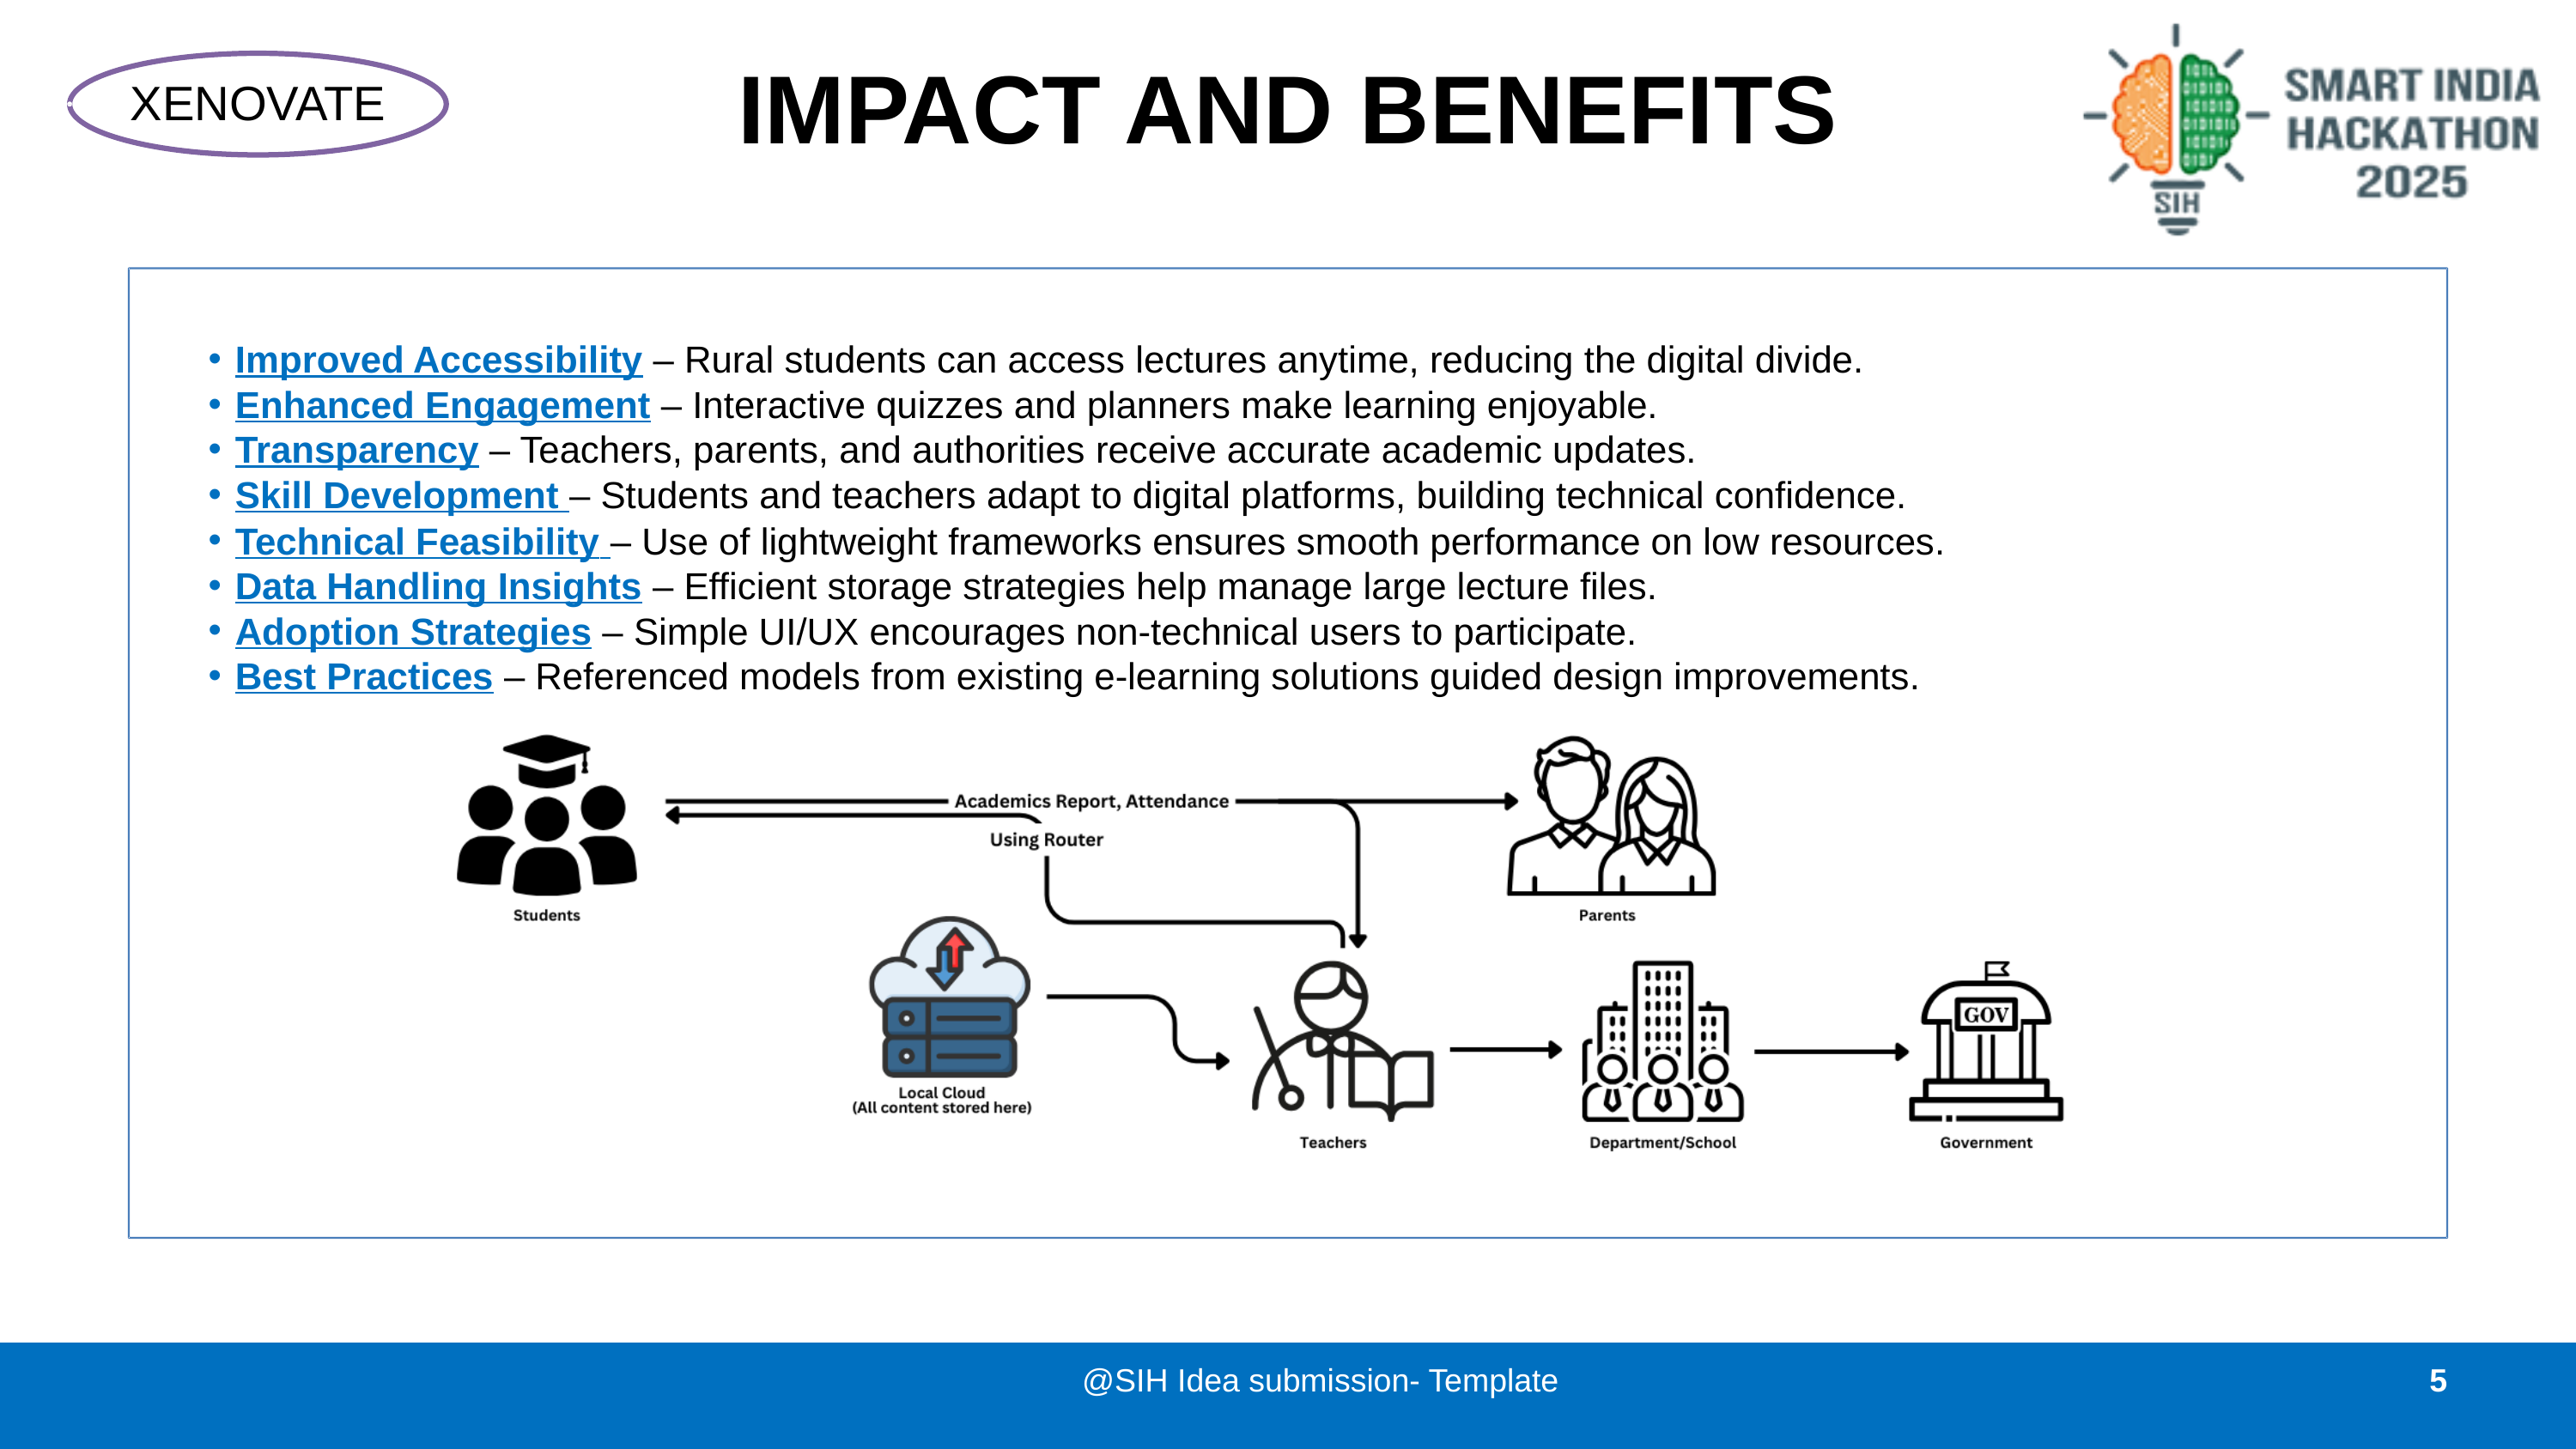

IMPACT AND BENEFITS

XENOVATE

Improved Accessibility – Rural students can access lectures anytime, reducing the digital divide.
Enhanced Engagement – Interactive quizzes and planners make learning enjoyable.
Transparency – Teachers, parents, and authorities receive accurate academic updates.
Skill Development – Students and teachers adapt to digital platforms, building technical confidence.

Technical Feasibility – Use of lightweight frameworks ensures smooth performance on low resources.
Data Handling Insights – Efficient storage strategies help manage large lecture files.
Adoption Strategies – Simple UI/UX encourages non-technical users to participate.
Best Practices – Referenced models from existing e-learning solutions guided design improvements.

@SIH Idea submission- Template

5